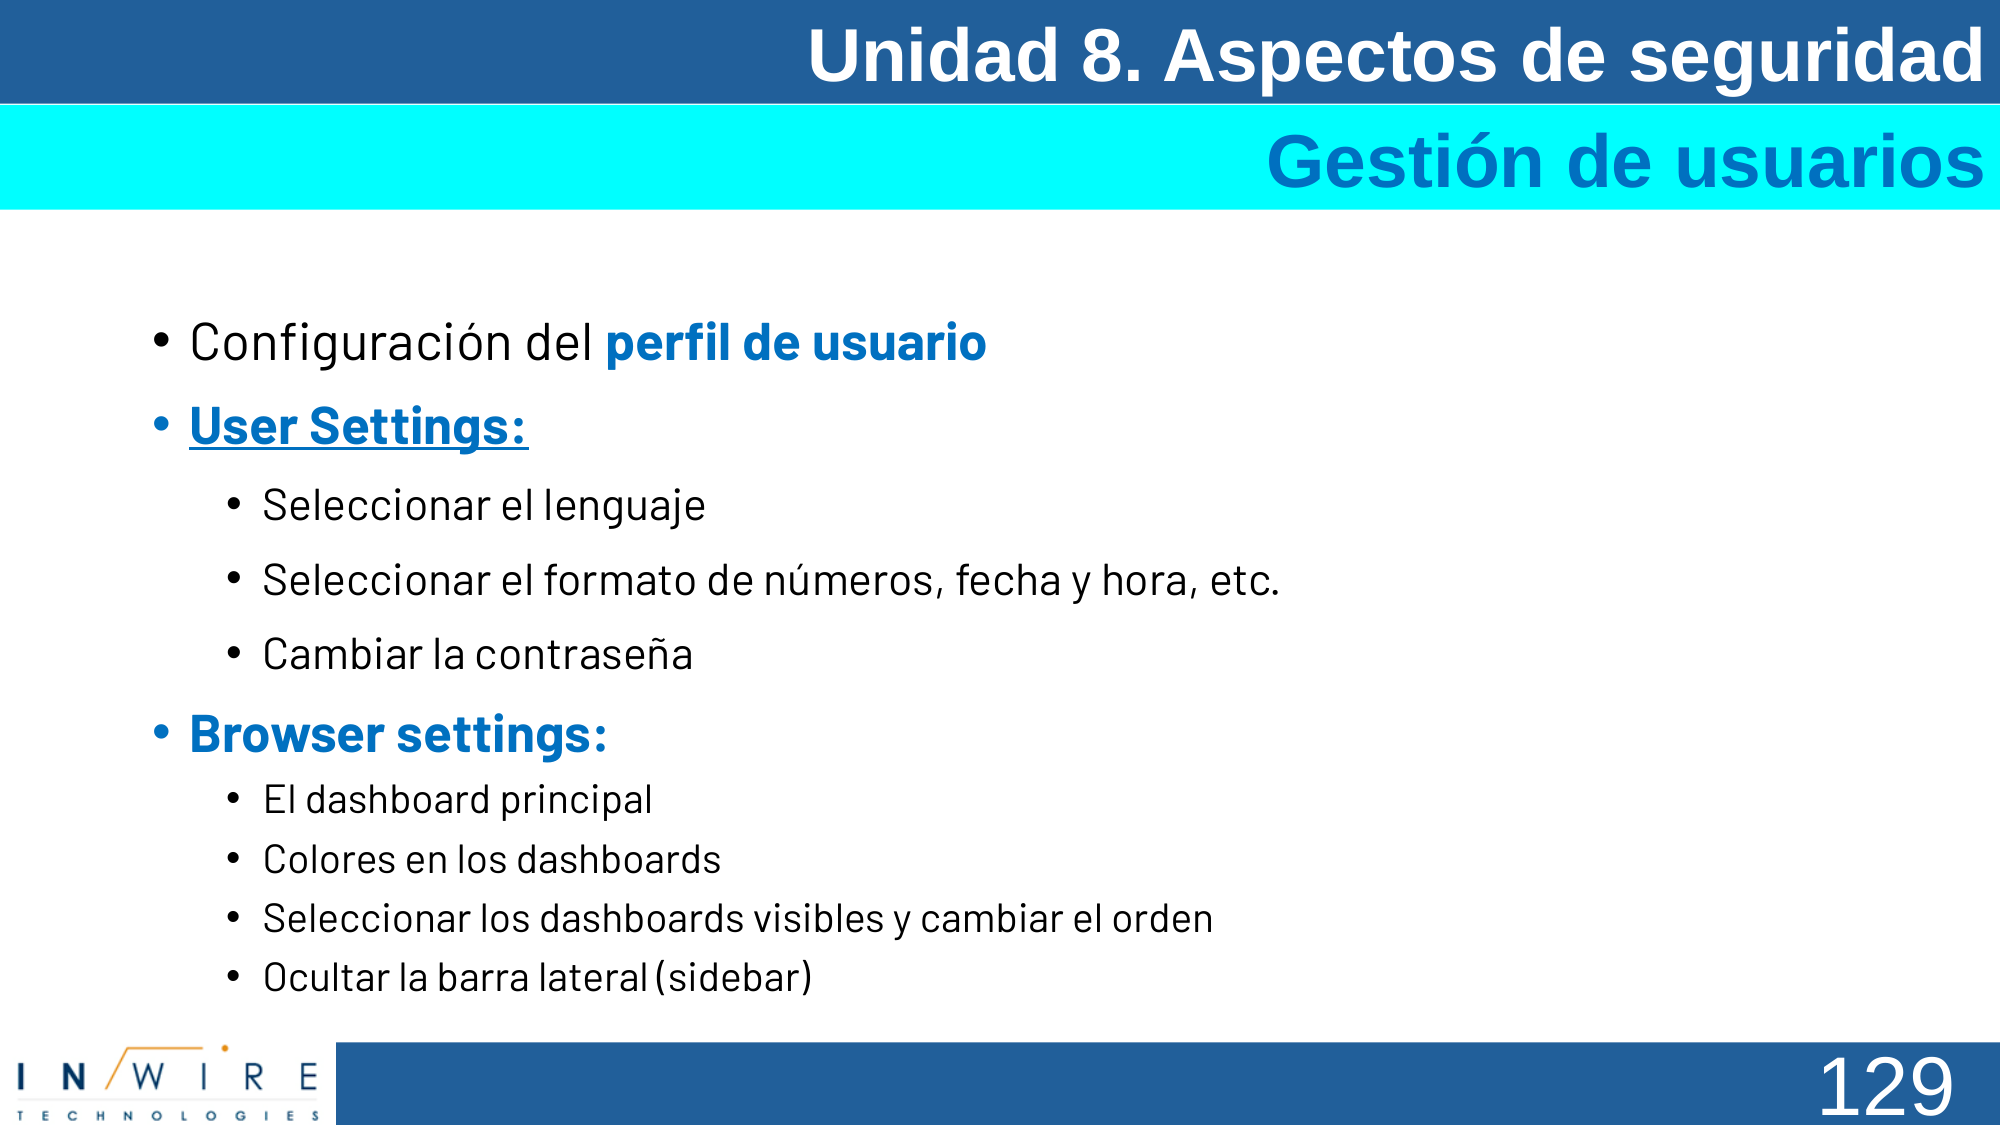

Unidad 8. Aspectos de seguridad
Gestión de usuarios
Configuración del perfil de usuario
User Settings:
Seleccionar el lenguaje
Seleccionar el formato de números, fecha y hora, etc.
Cambiar la contraseña
Browser settings:
El dashboard principal
Colores en los dashboards
Seleccionar los dashboards visibles y cambiar el orden
Ocultar la barra lateral (sidebar)